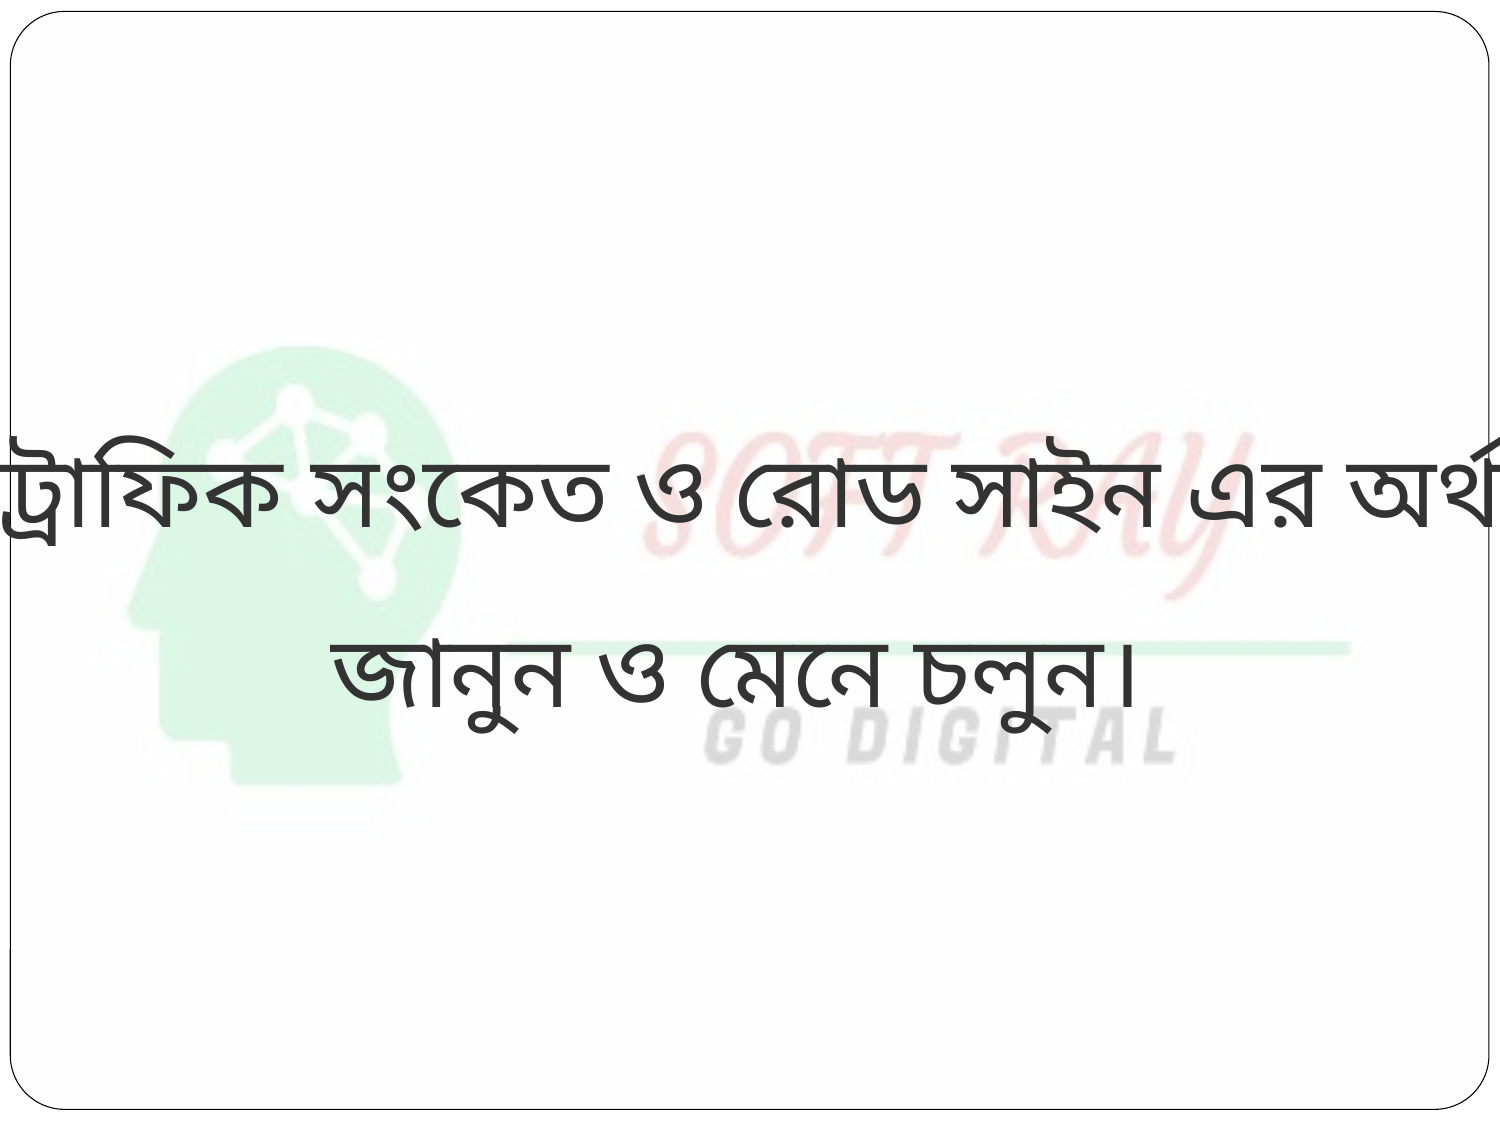

ট্রাফিক সংকেত ও রোড সাইন এর অর্থ জানুন ও মেনে চলুন।